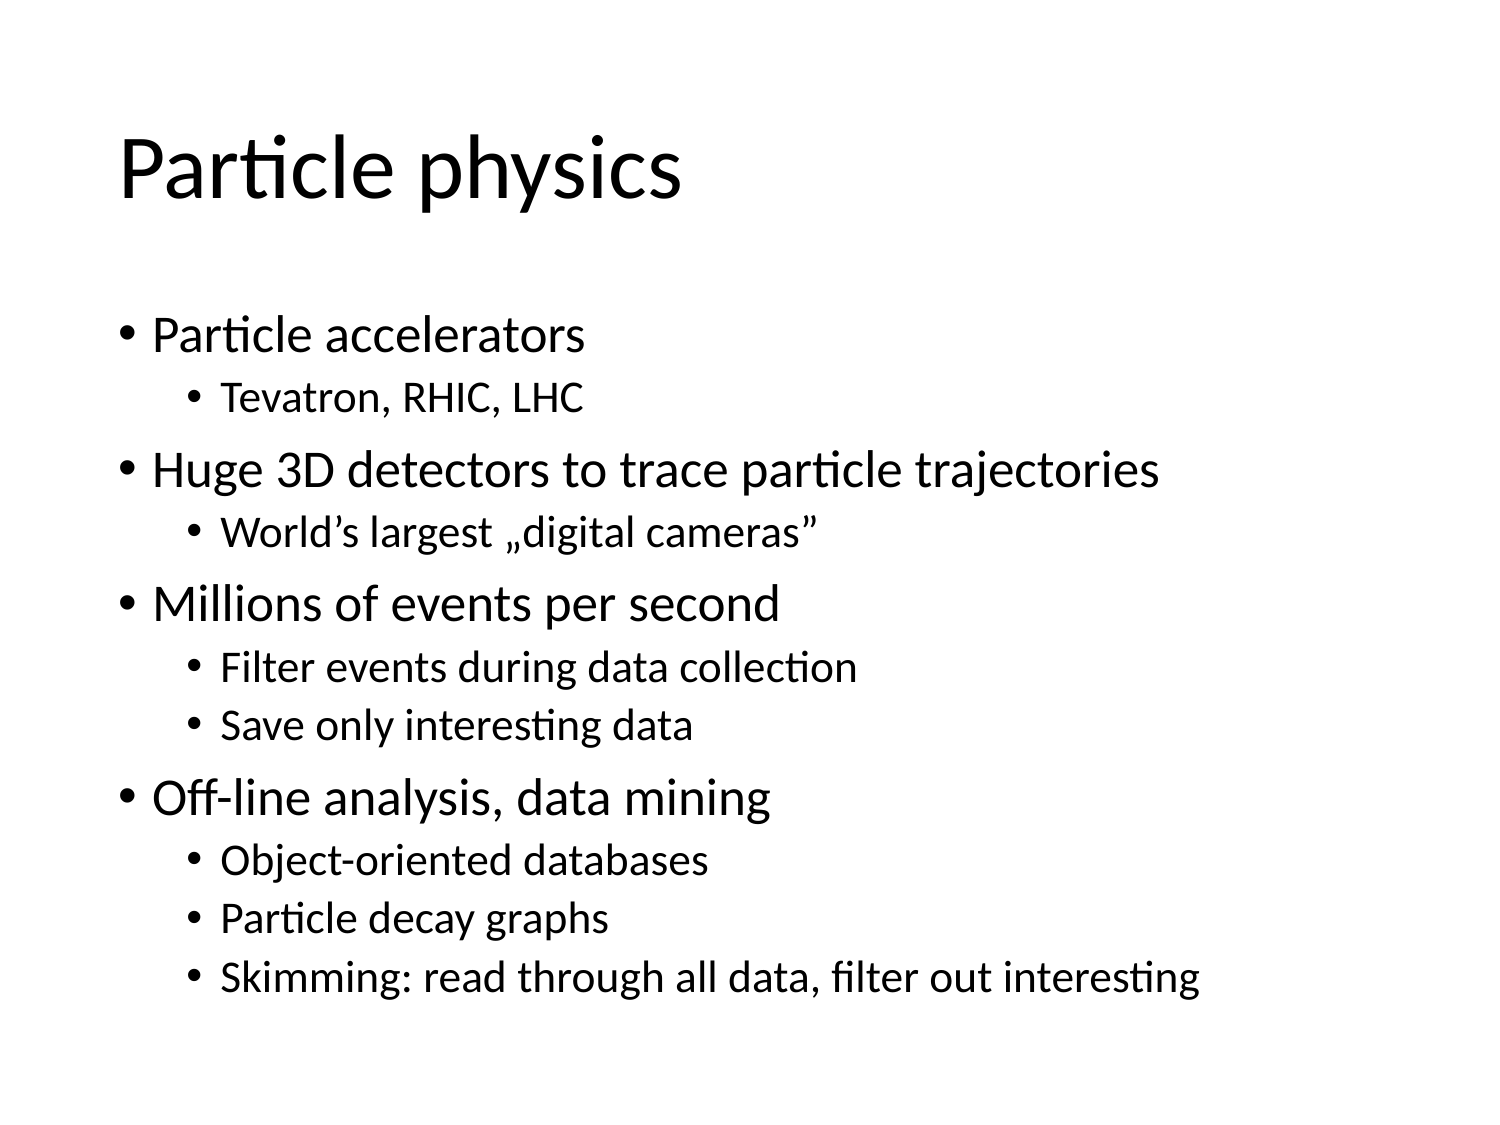

# Particle physics
Particle accelerators
Tevatron, RHIC, LHC
Huge 3D detectors to trace particle trajectories
World’s largest „digital cameras”
Millions of events per second
Filter events during data collection
Save only interesting data
Off-line analysis, data mining
Object-oriented databases
Particle decay graphs
Skimming: read through all data, filter out interesting